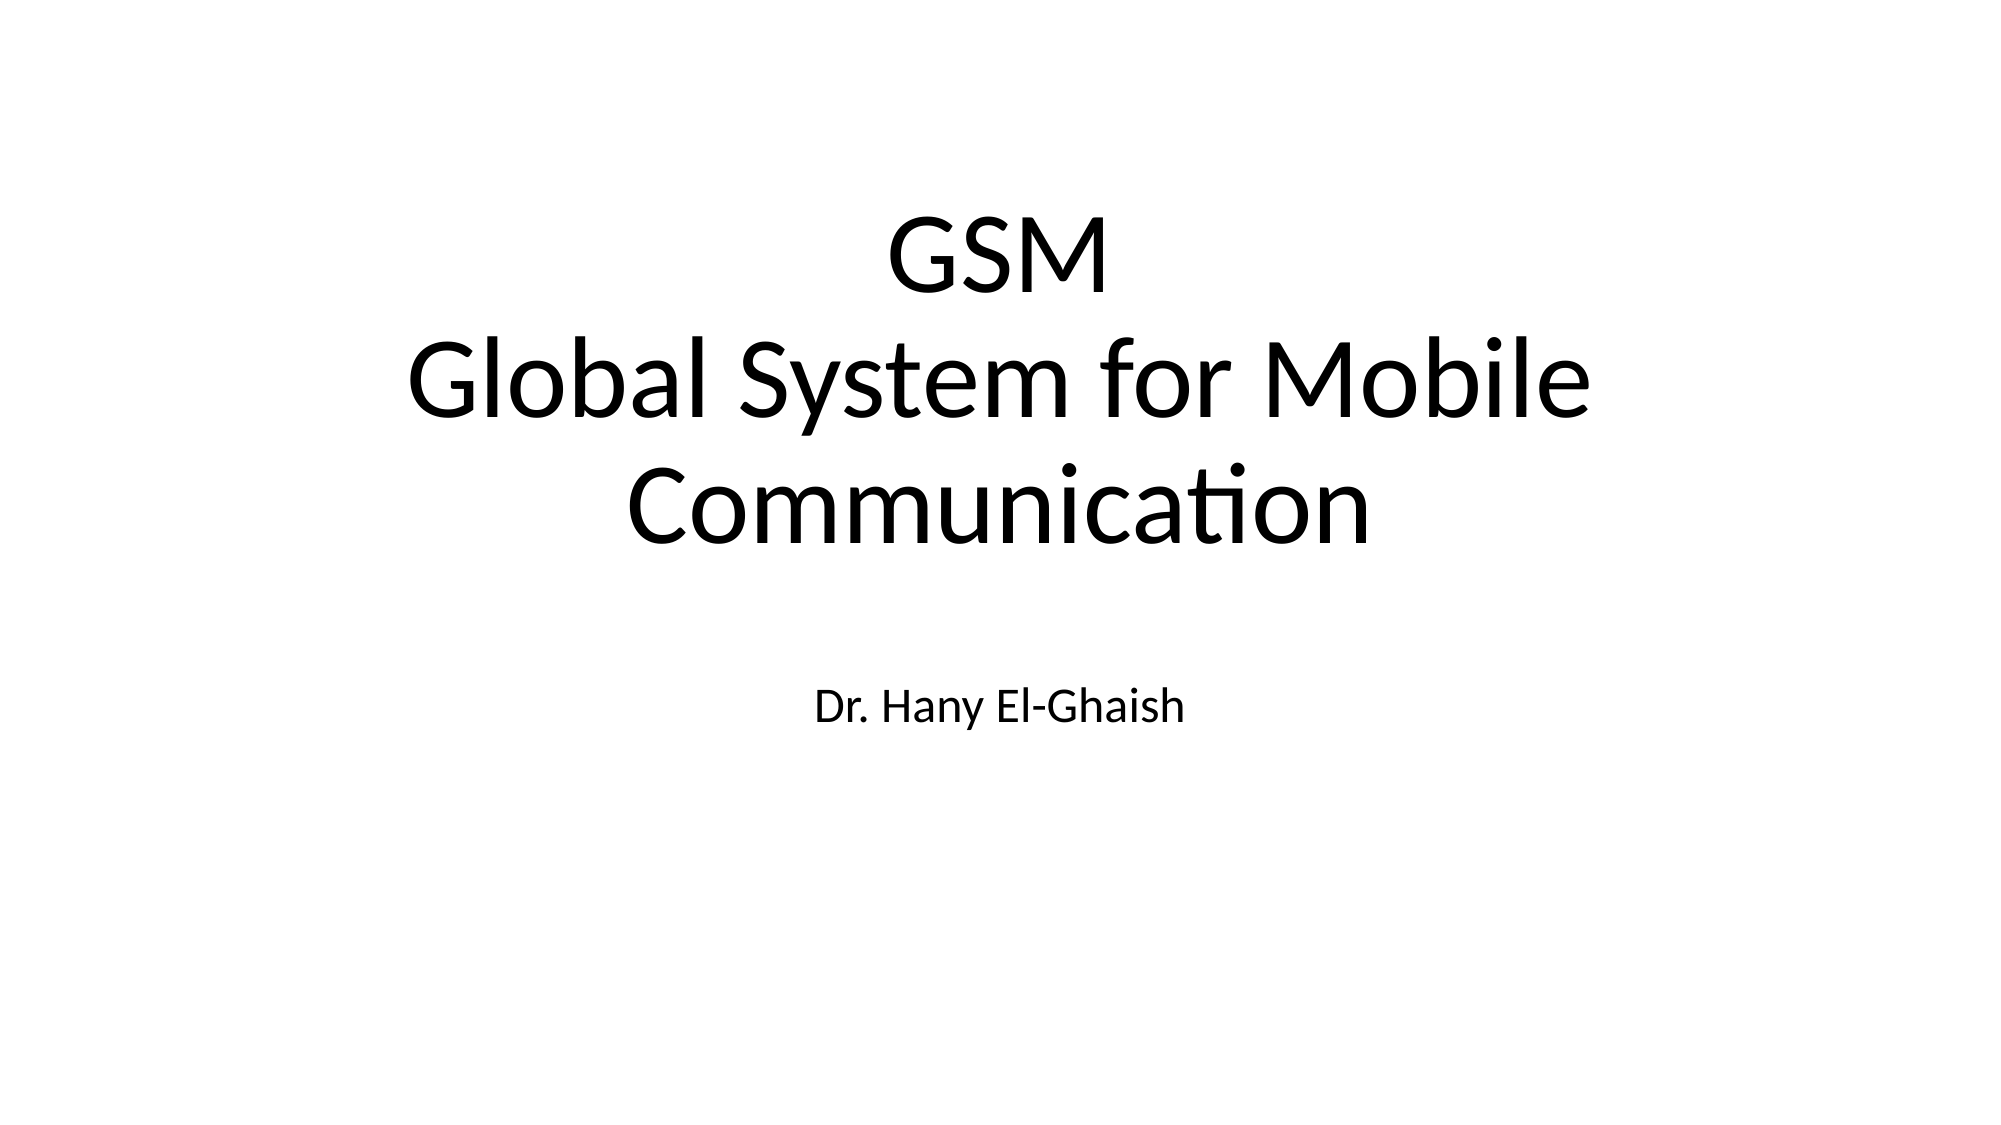

# GSM Global System for Mobile Communication

Dr. Hany El-Ghaish